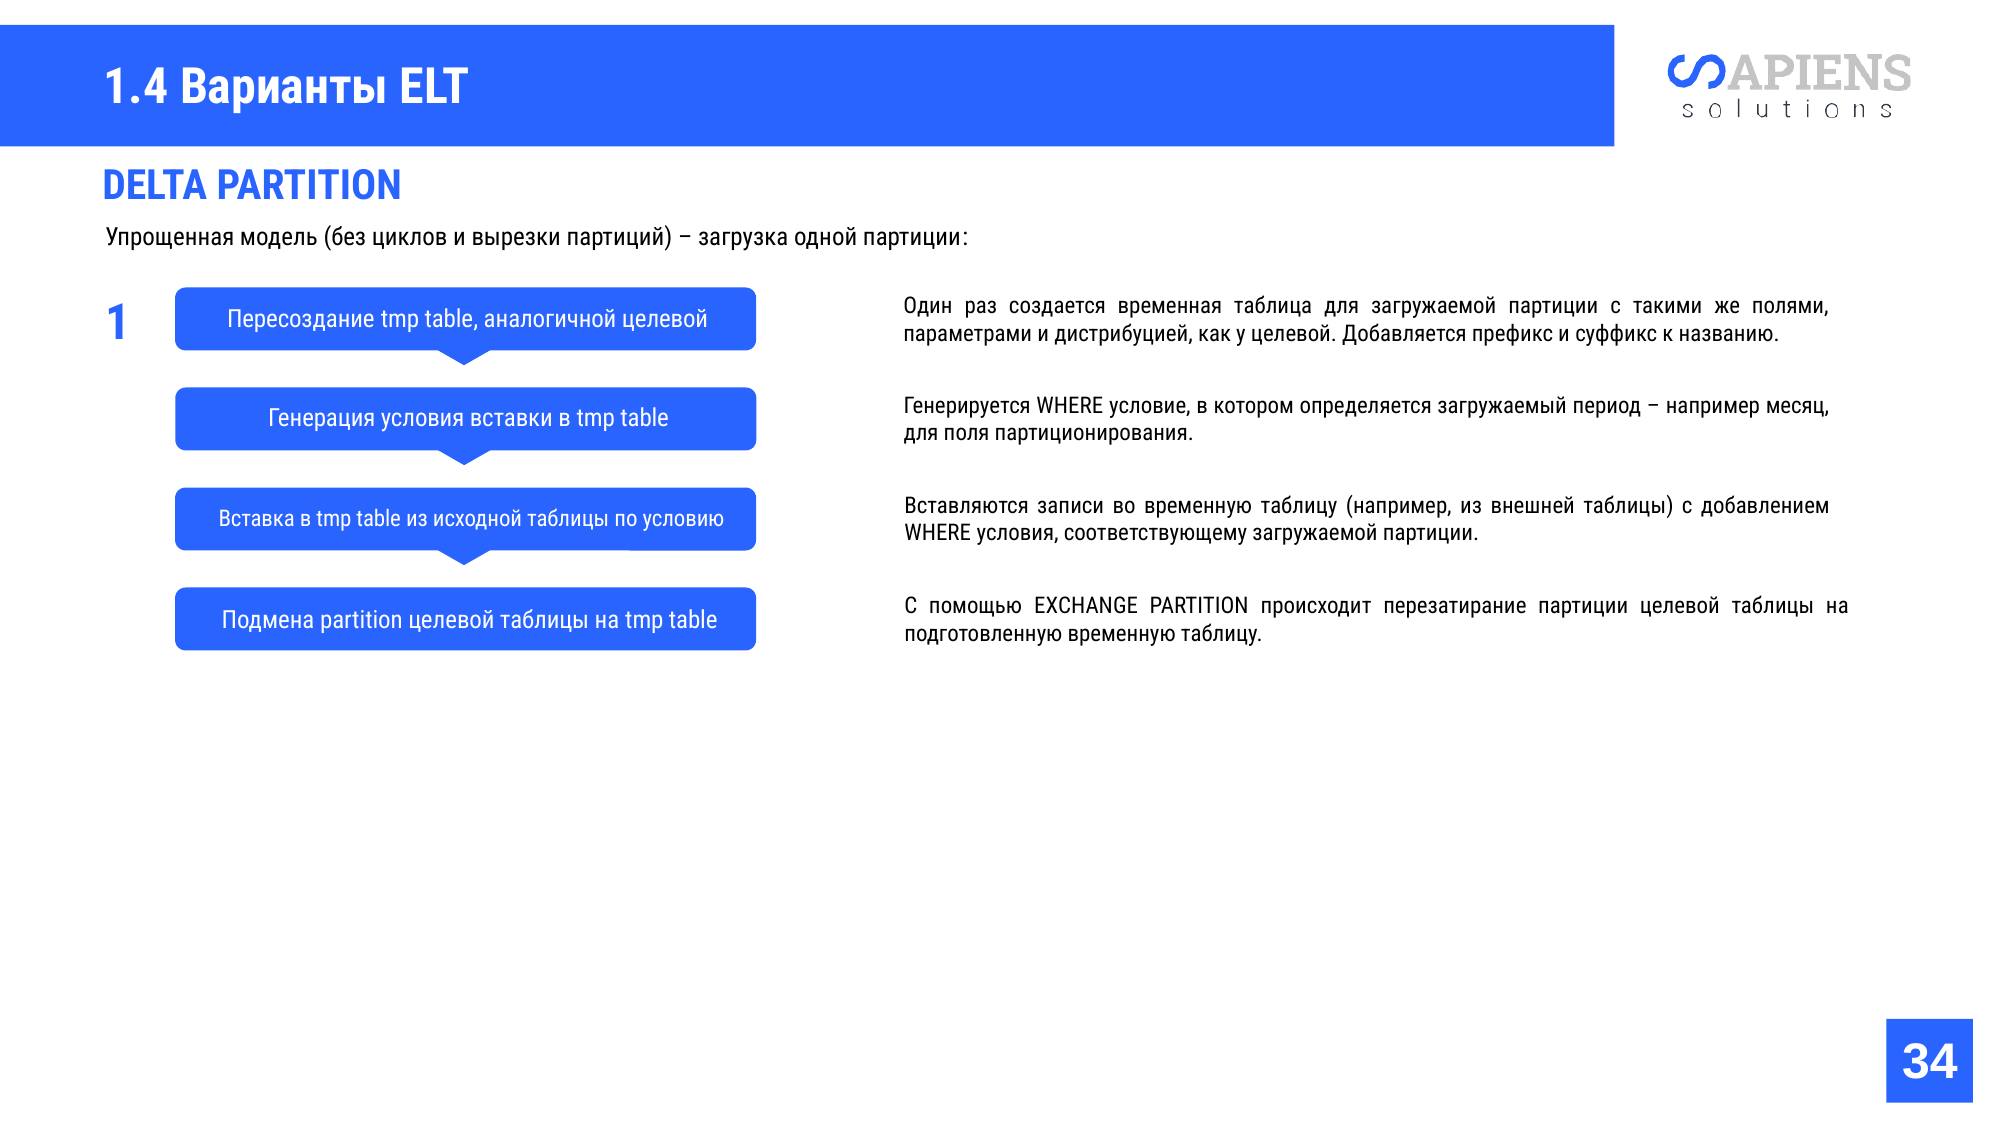

1.4 Варианты ELT
DELTA PARTITION
Упрощенная модель (без циклов и вырезки партиций) – загрузка одной партиции:

1
Один раз создается временная таблица для загружаемой партиции с такими же полями, параметрами и дистрибуцией, как у целевой. Добавляется префикс и суффикс к названию.

Пересоздание tmp table, аналогичной целевой
Генерируется WHERE условие, в котором определяется загружаемый период – например месяц, для поля партиционирования.

Генерация условия вставки в tmp table
Вставляются записи во временную таблицу (например, из внешней таблицы) с добавлением WHERE условия, соответствующему загружаемой партиции.

Вставка в tmp table из исходной таблицы по условию
С помощью EXCHANGE PARTITION происходит перезатирание партиции целевой таблицы на подготовленную временную таблицу.

Подмена partition целевой таблицы на tmp table

34